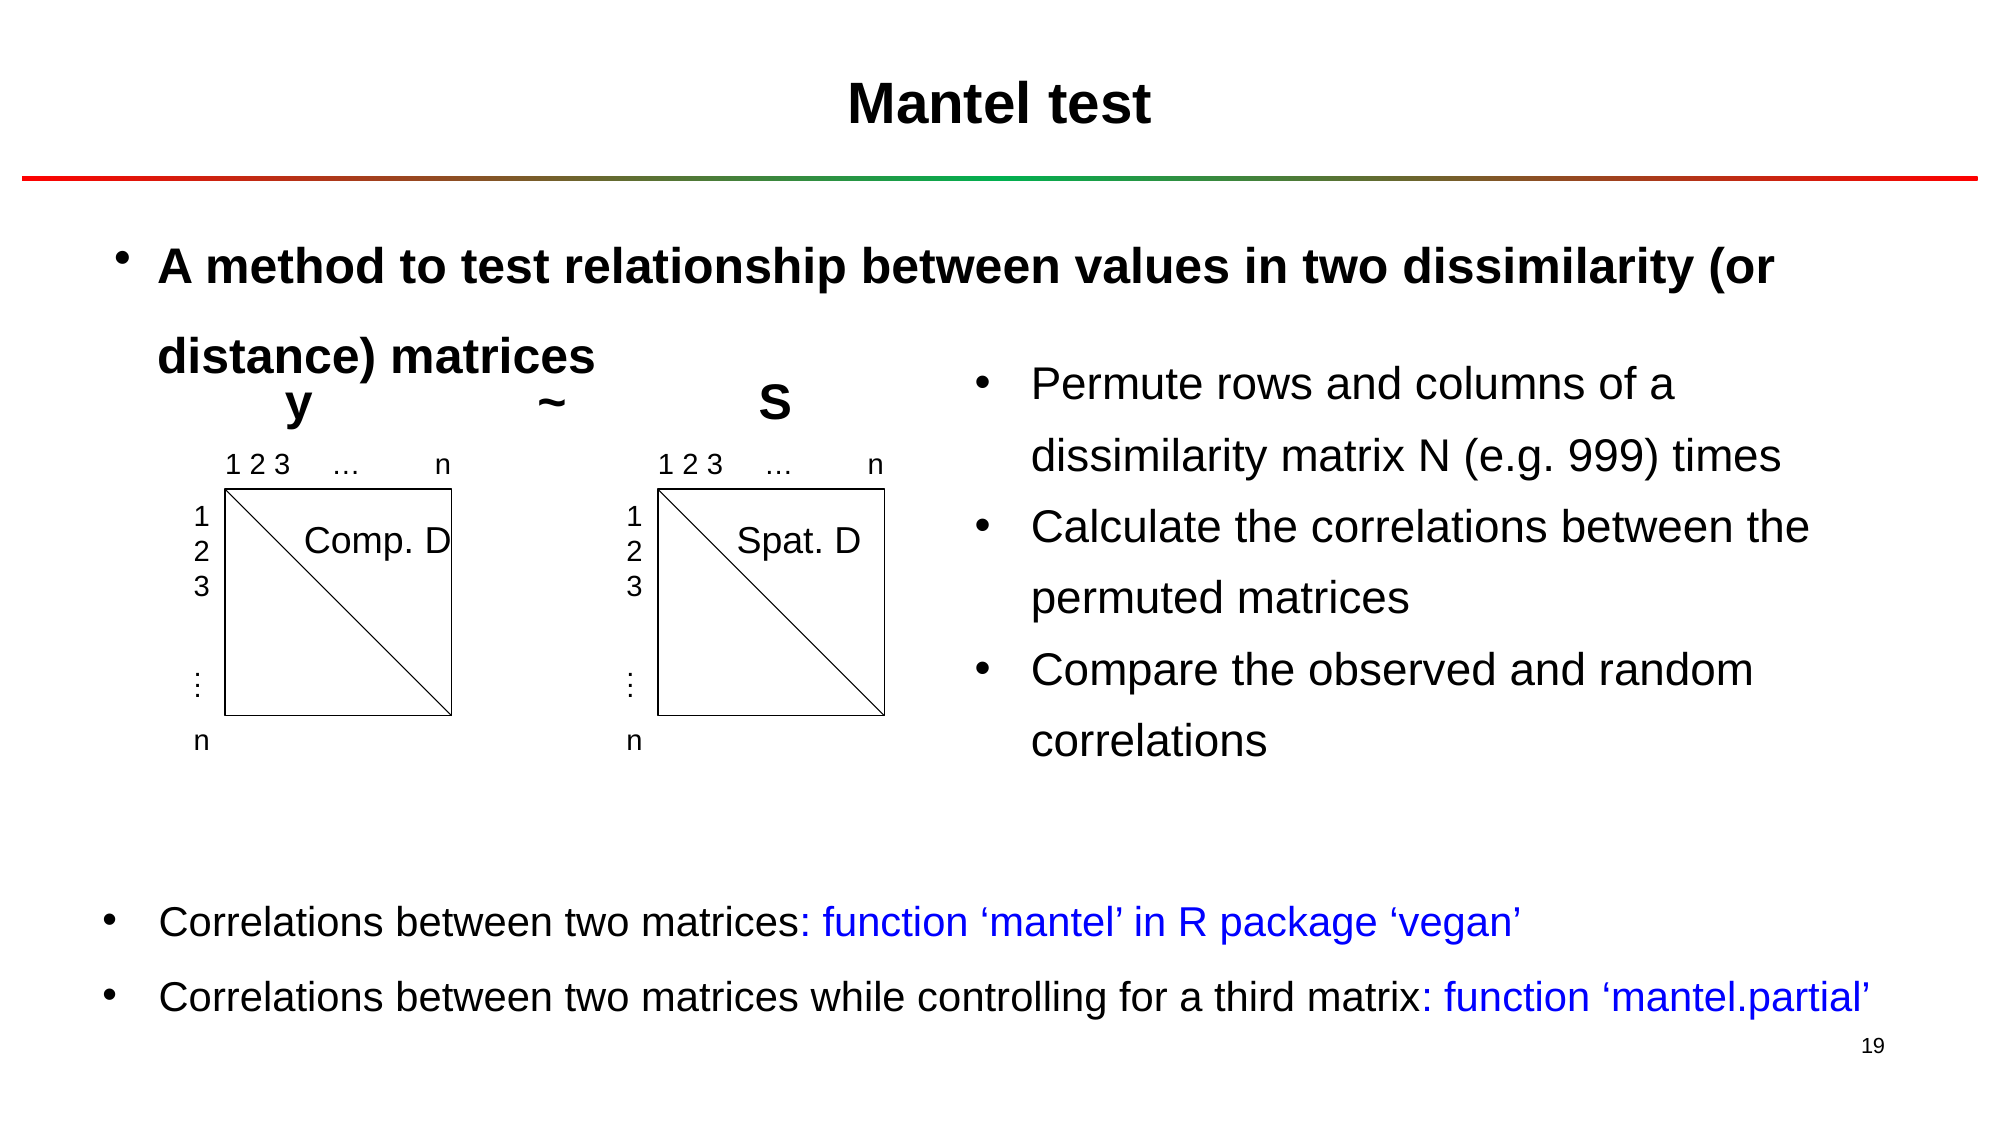

# Mantel test
A method to test relationship between values in two dissimilarity (or distance) matrices
Permute rows and columns of a dissimilarity matrix N (e.g. 999) times
Calculate the correlations between the permuted matrices
Compare the observed and random correlations
~
y
S
1 2 3     …         n

1 2 3

.
.
.

n
Comp. D
1 2 3     …         n

1 2 3

.
.
.

n
Spat. D
Correlations between two matrices: function ‘mantel’ in R package ‘vegan’
Correlations between two matrices while controlling for a third matrix: function ‘mantel.partial’
19